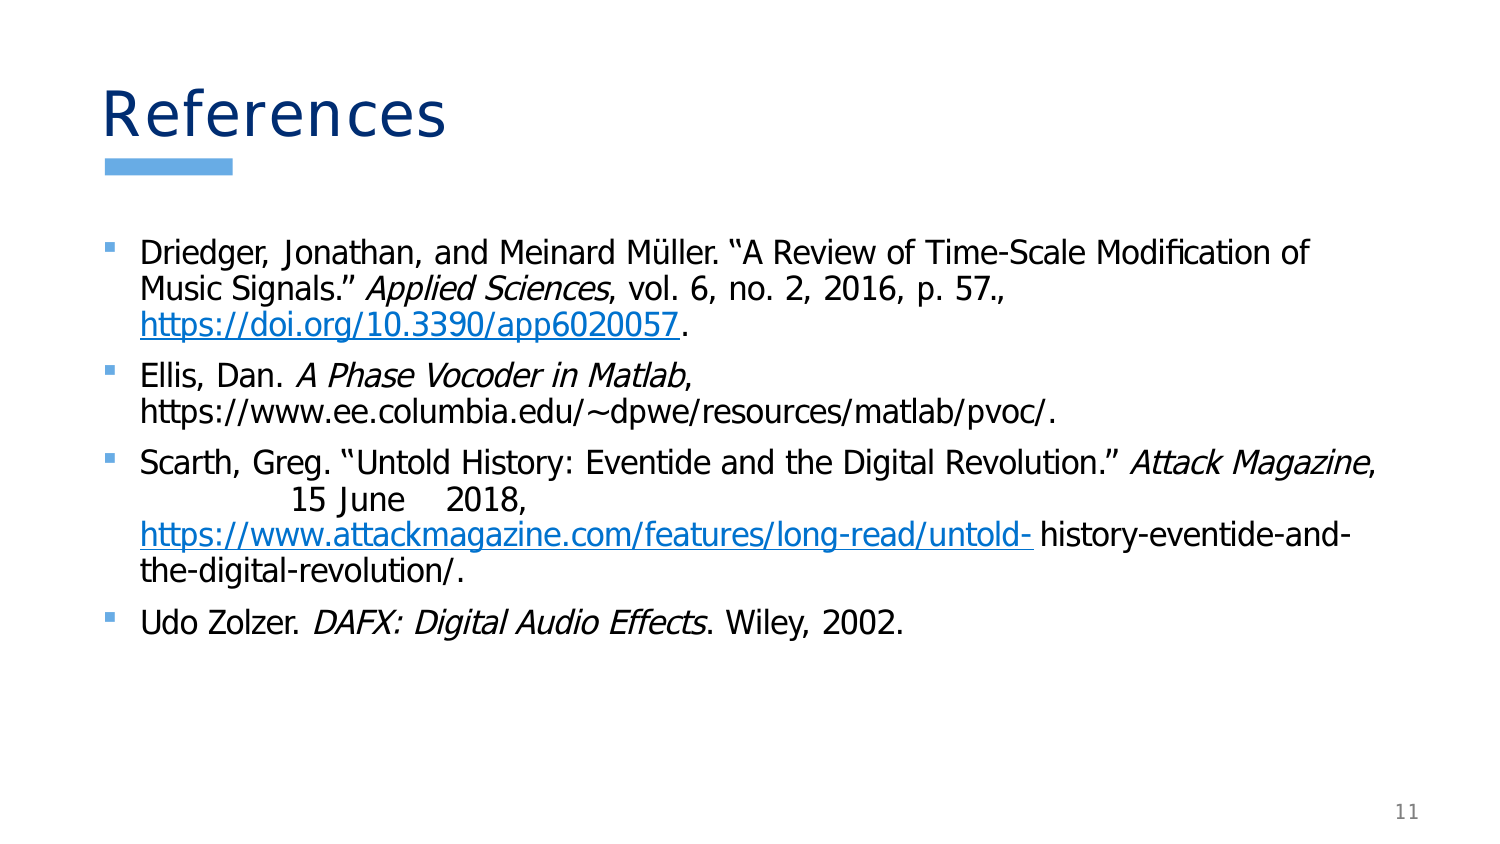

# References
Driedger, Jonathan, and Meinard Müller. “A Review of Time-Scale Modification of 	Music Signals.” Applied Sciences, vol. 6, no. 2, 2016, p. 57., 	https://doi.org/10.3390/app6020057.
Ellis, Dan. A Phase Vocoder in Matlab, 	https://www.ee.columbia.edu/~dpwe/resources/matlab/pvoc/.
Scarth, Greg. “Untold History: Eventide and the Digital Revolution.” Attack Magazine, 	15 June    2018, https://www.attackmagazine.com/features/long-read/untold-	history-eventide-and-the-digital-revolution/.
Udo Zolzer. DAFX: Digital Audio Effects. Wiley, 2002.